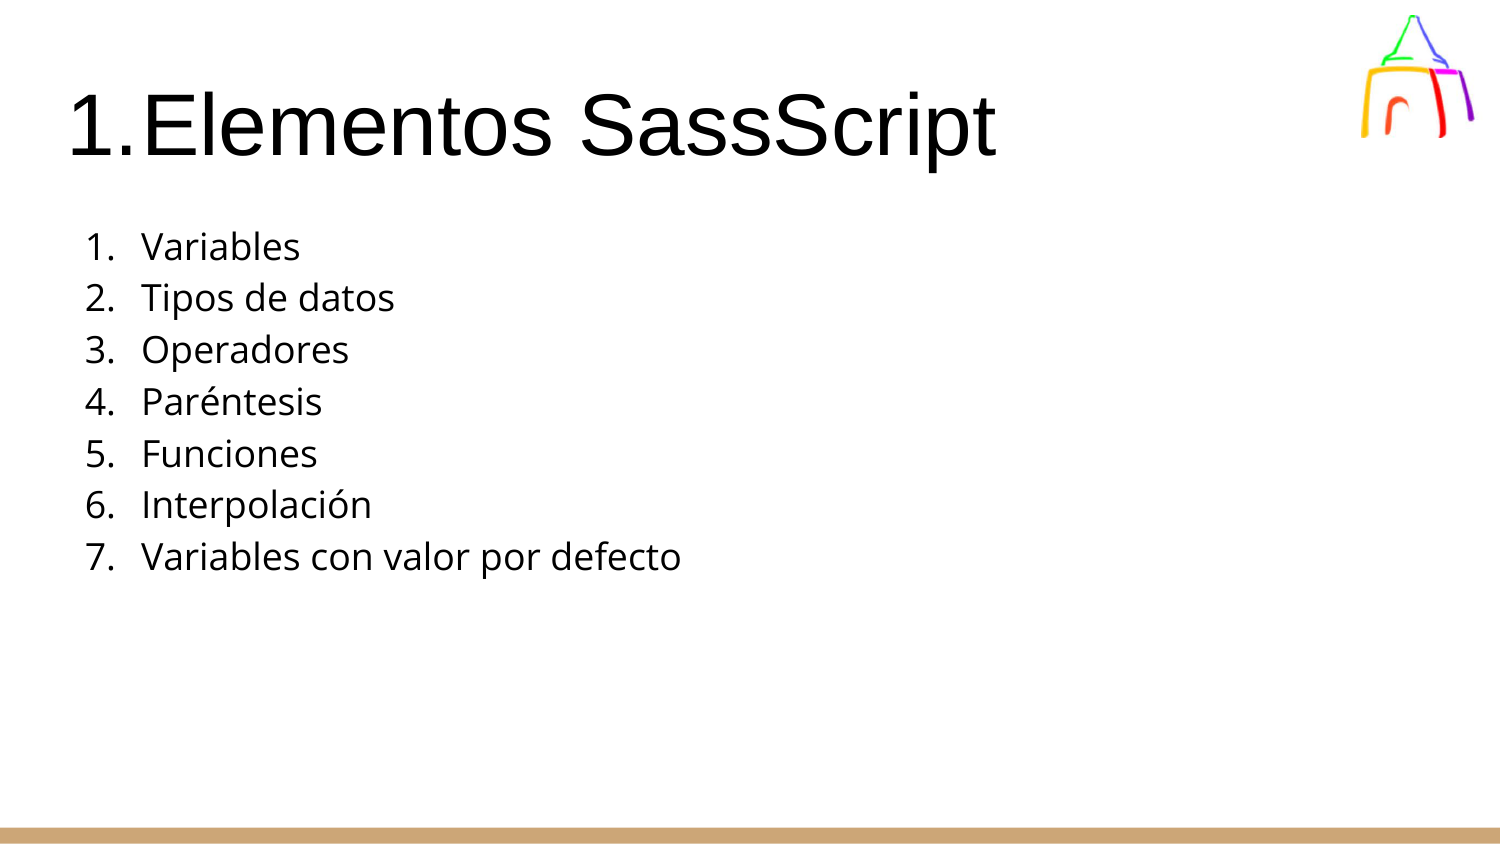

# Elementos SassScript
Variables
Tipos de datos
Operadores
Paréntesis
Funciones
Interpolación
Variables con valor por defecto